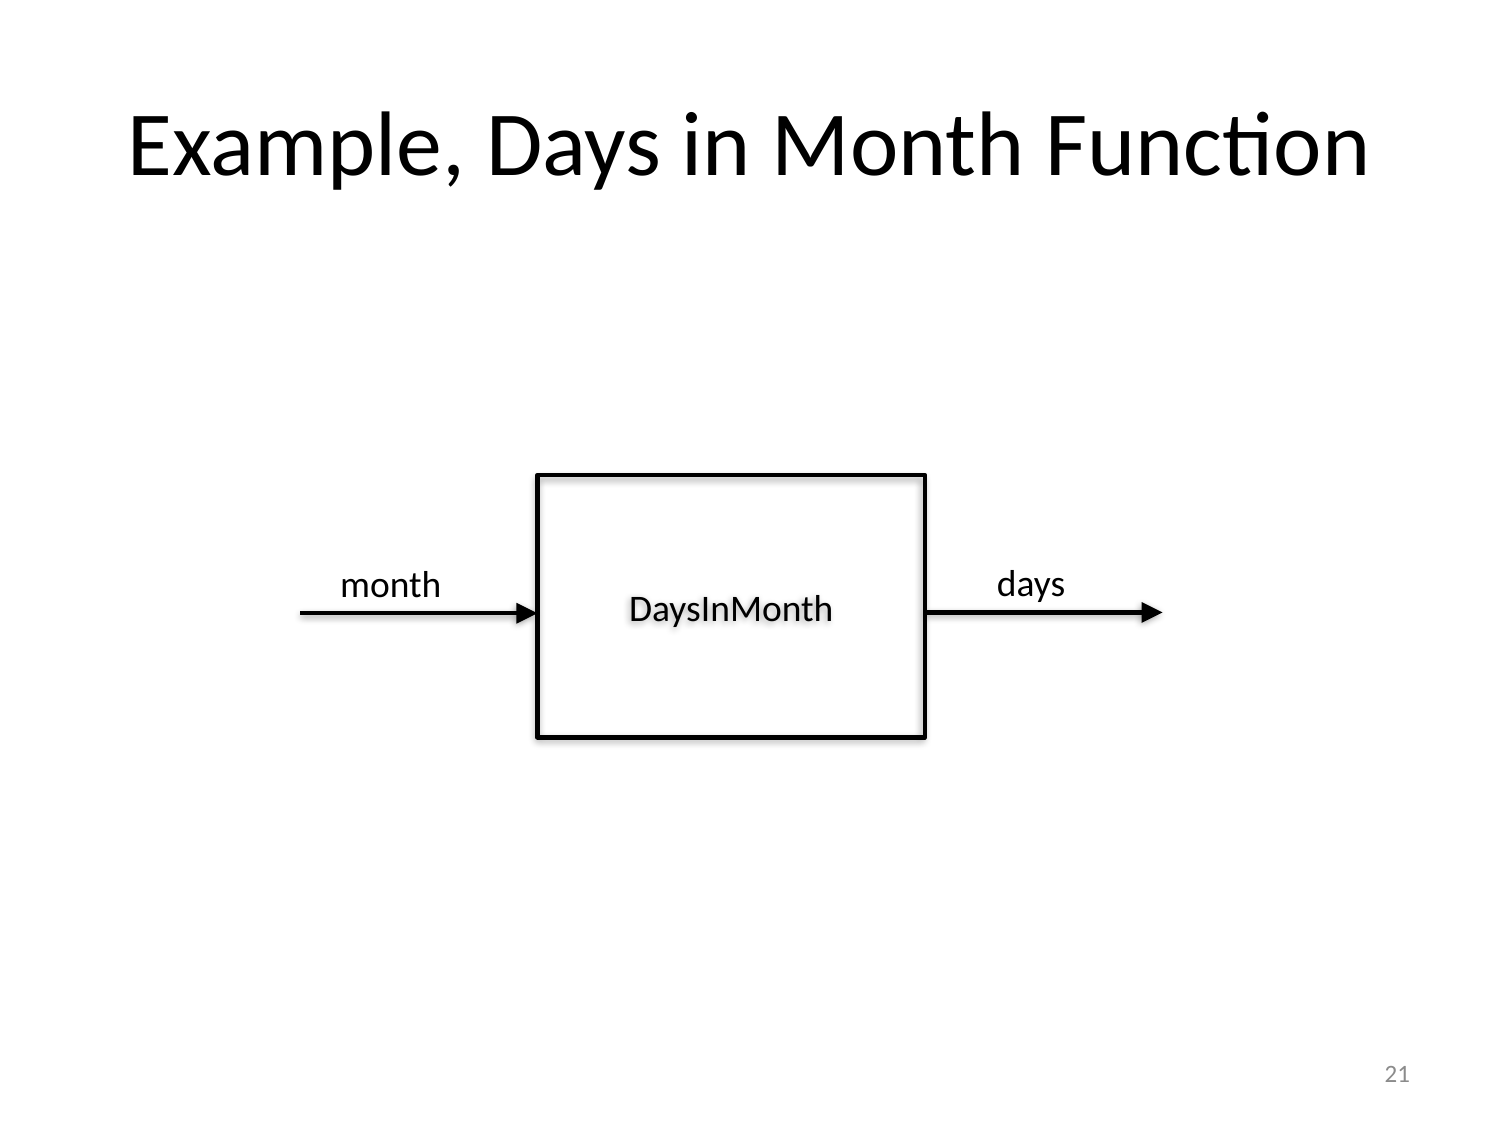

# Example, Days in Month Function
DaysInMonth
days
month
21